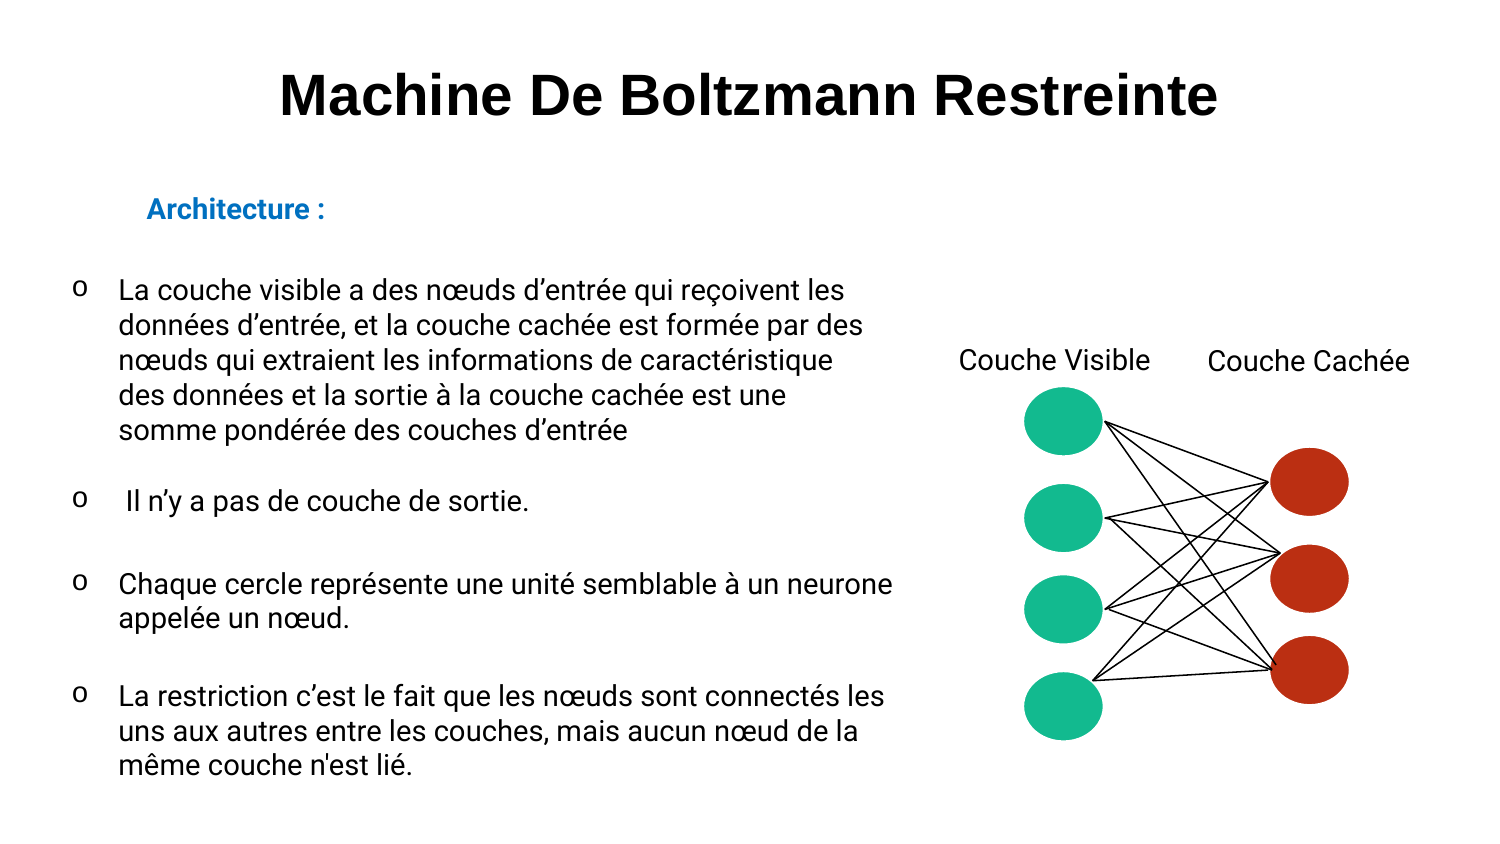

# Machine De Boltzmann Restreinte
Architecture :
La couche visible a des nœuds d’entrée qui reçoivent les données d’entrée, et la couche cachée est formée par des nœuds qui extraient les informations de caractéristique des données et la sortie à la couche cachée est une somme pondérée des couches d’entrée
Couche Visible
Couche Cachée

 Il n’y a pas de couche de sortie.

Chaque cercle représente une unité semblable à un neurone appelée un nœud.

La restriction c’est le fait que les nœuds sont connectés les uns aux autres entre les couches, mais aucun nœud de la même couche n'est lié.